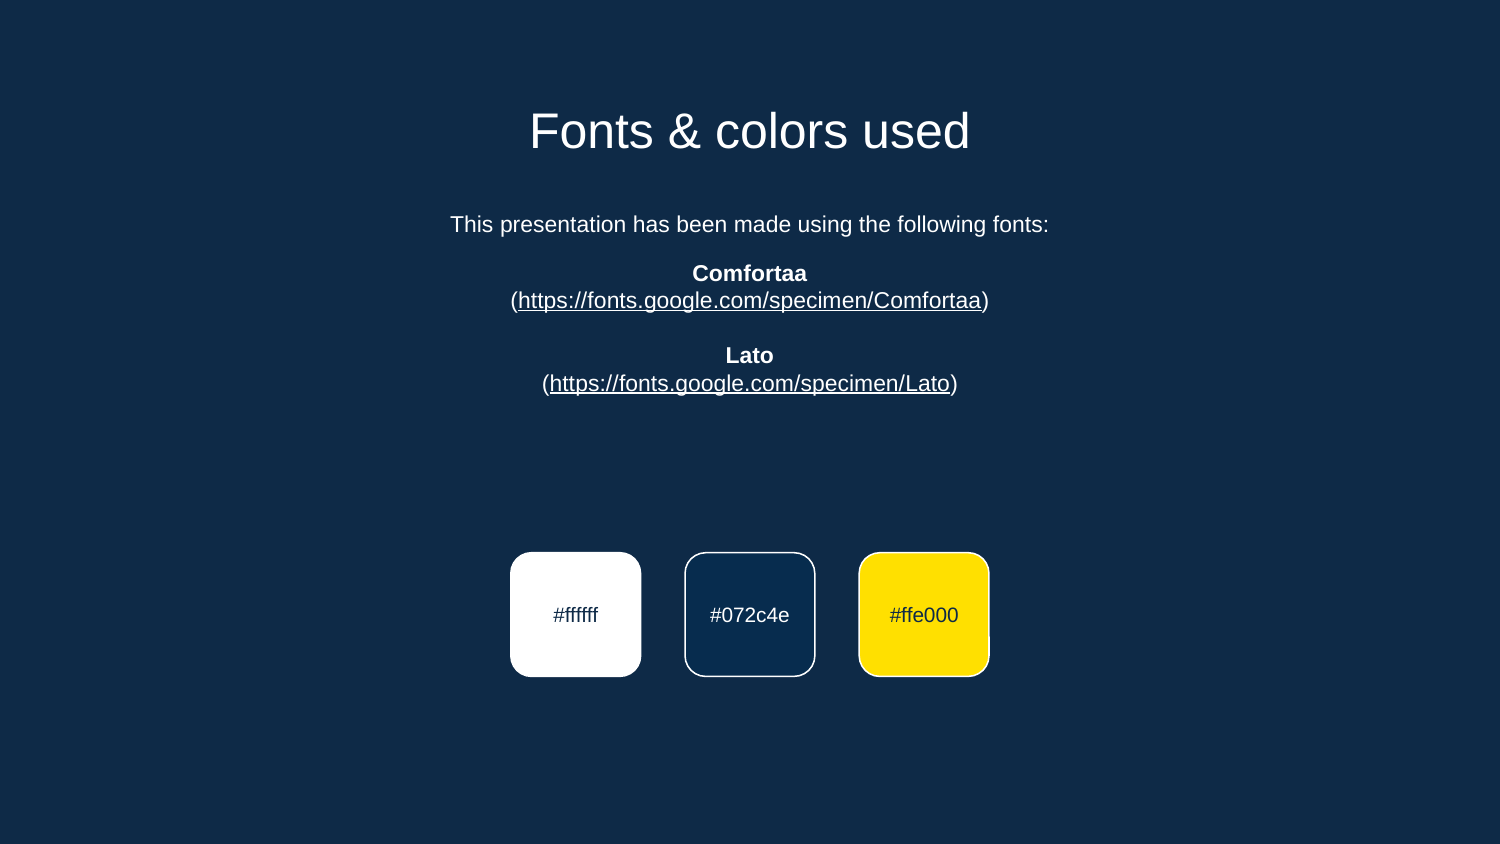

# Fonts & colors used
This presentation has been made using the following fonts:
Comfortaa
(https://fonts.google.com/specimen/Comfortaa)

Lato
(https://fonts.google.com/specimen/Lato)

#ffffff
#072c4e
#ffe000